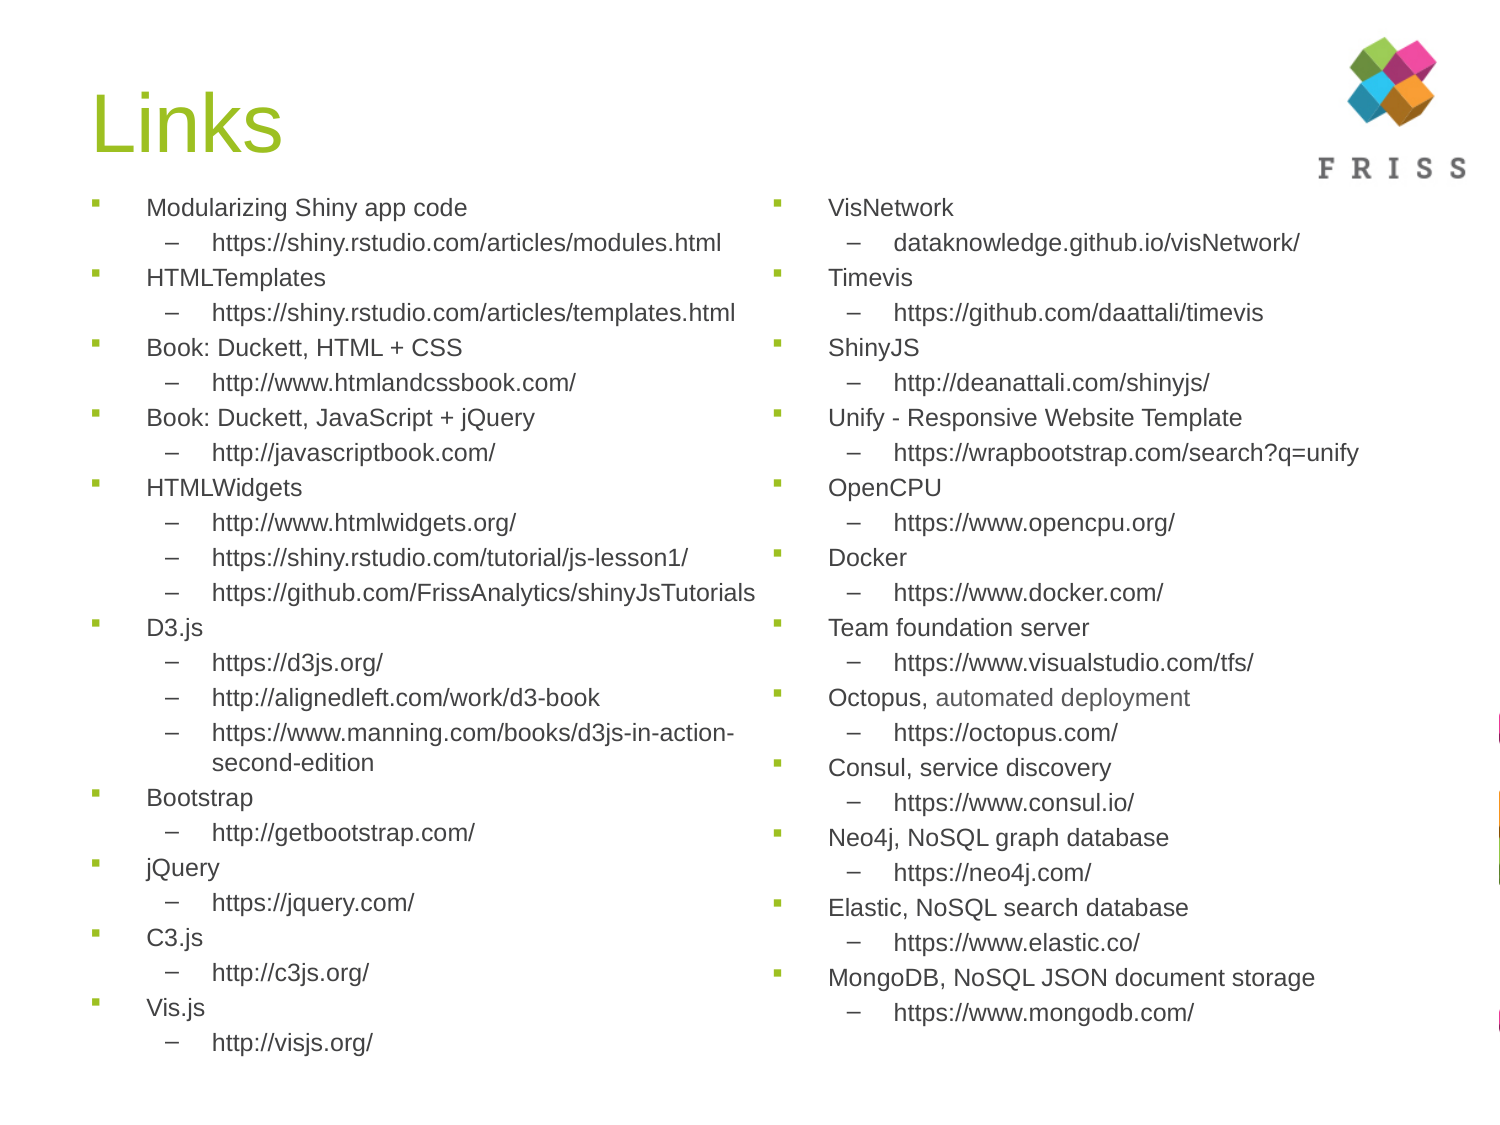

# Links
Modularizing Shiny app code
https://shiny.rstudio.com/articles/modules.html
HTMLTemplates
https://shiny.rstudio.com/articles/templates.html
Book: Duckett, HTML + CSS
http://www.htmlandcssbook.com/
Book: Duckett, JavaScript + jQuery
http://javascriptbook.com/
HTMLWidgets
http://www.htmlwidgets.org/
https://shiny.rstudio.com/tutorial/js-lesson1/
https://github.com/FrissAnalytics/shinyJsTutorials
D3.js
https://d3js.org/
http://alignedleft.com/work/d3-book
https://www.manning.com/books/d3js-in-action-second-edition
Bootstrap
http://getbootstrap.com/
jQuery
https://jquery.com/
C3.js
http://c3js.org/
Vis.js
http://visjs.org/
VisNetwork
dataknowledge.github.io/visNetwork/
Timevis
https://github.com/daattali/timevis
ShinyJS
http://deanattali.com/shinyjs/
Unify - Responsive Website Template
https://wrapbootstrap.com/search?q=unify
OpenCPU
https://www.opencpu.org/
Docker
https://www.docker.com/
Team foundation server
https://www.visualstudio.com/tfs/
Octopus, automated deployment
https://octopus.com/
Consul, service discovery
https://www.consul.io/
Neo4j, NoSQL graph database
https://neo4j.com/
Elastic, NoSQL search database
https://www.elastic.co/
MongoDB, NoSQL JSON document storage
https://www.mongodb.com/